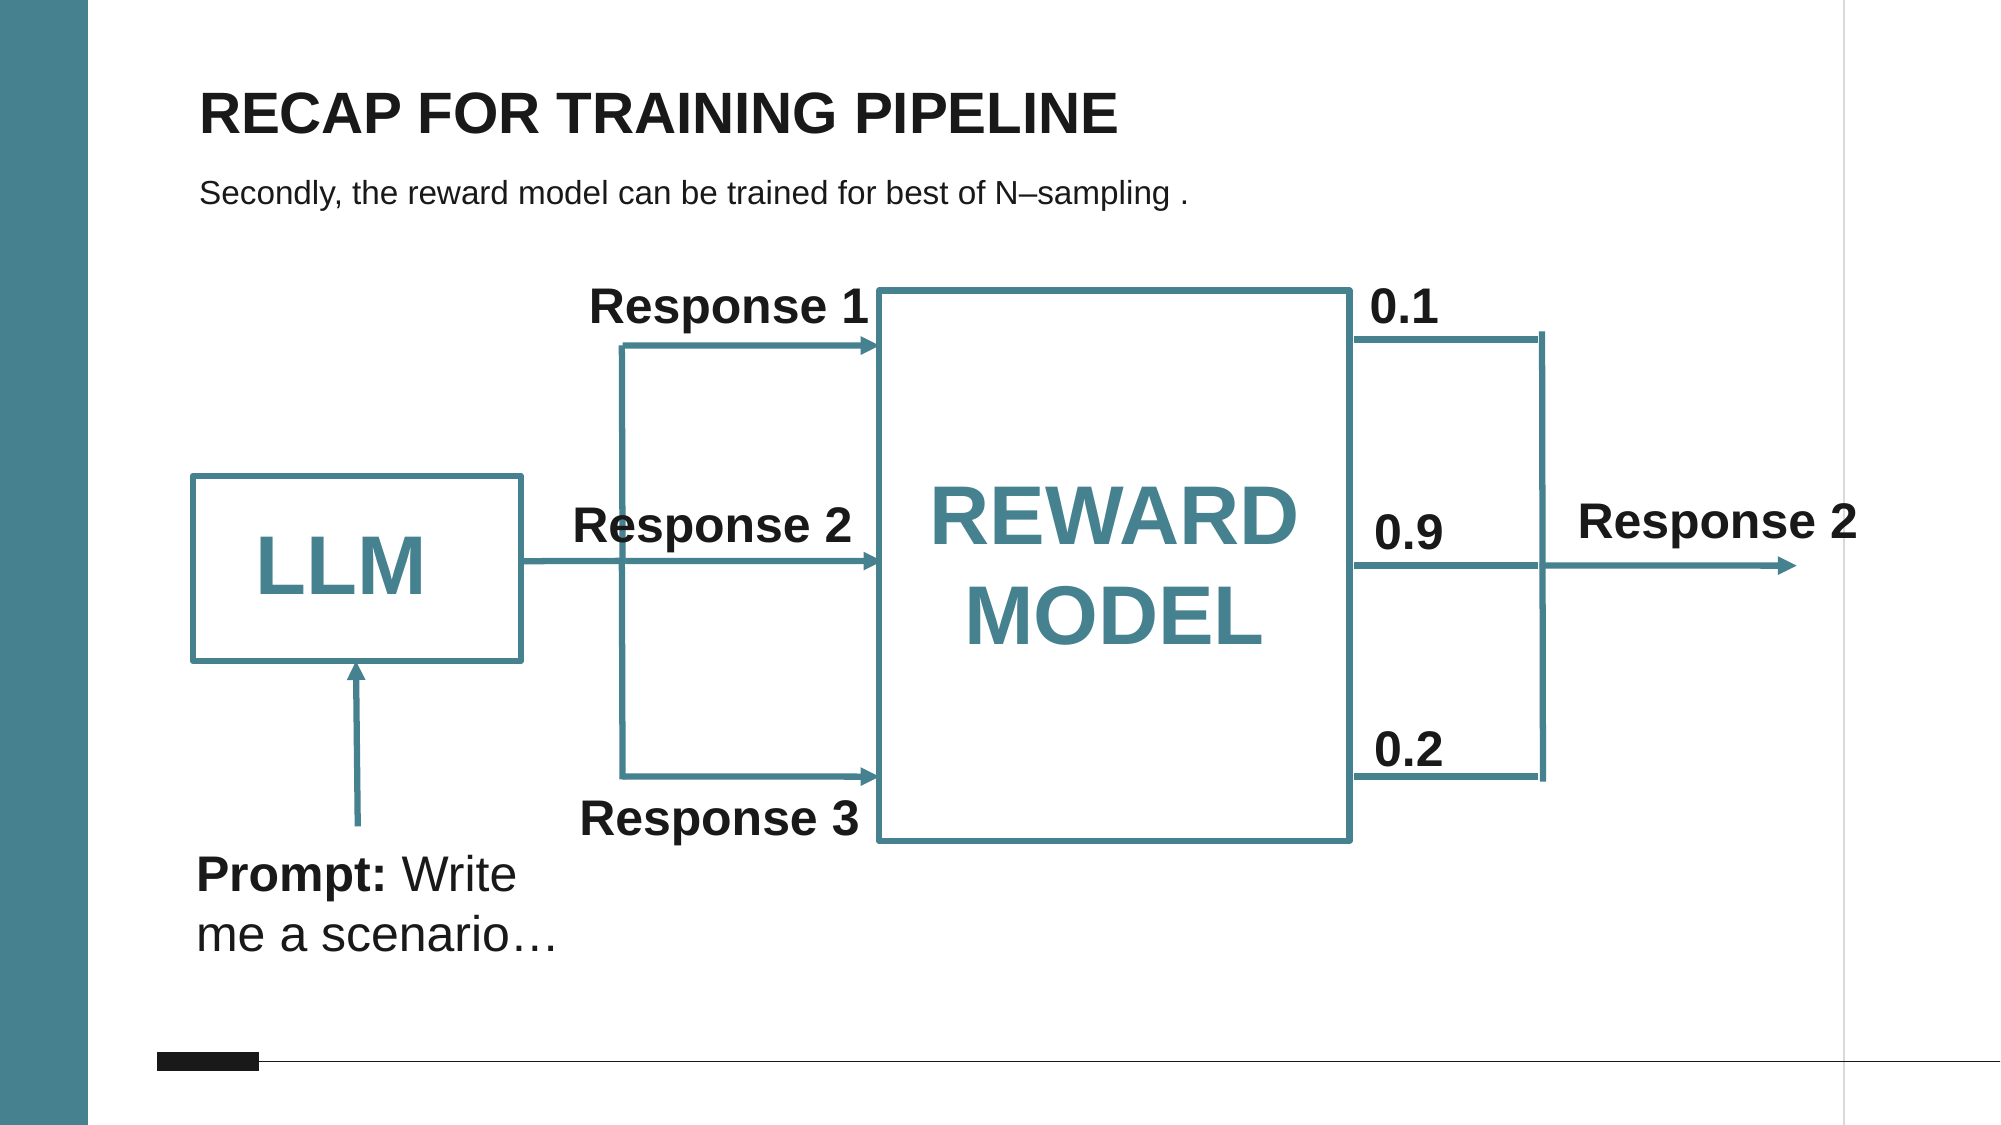

RECAP FOR TRAINING PIPELINE
Response 1

Secondly, the reward model can be trained for best of N–sampling .

0.1

LLM
REWARD MODEL
Response 2
Response 2
0.9

Response 3

0.2

Prompt: Write me a scenario…